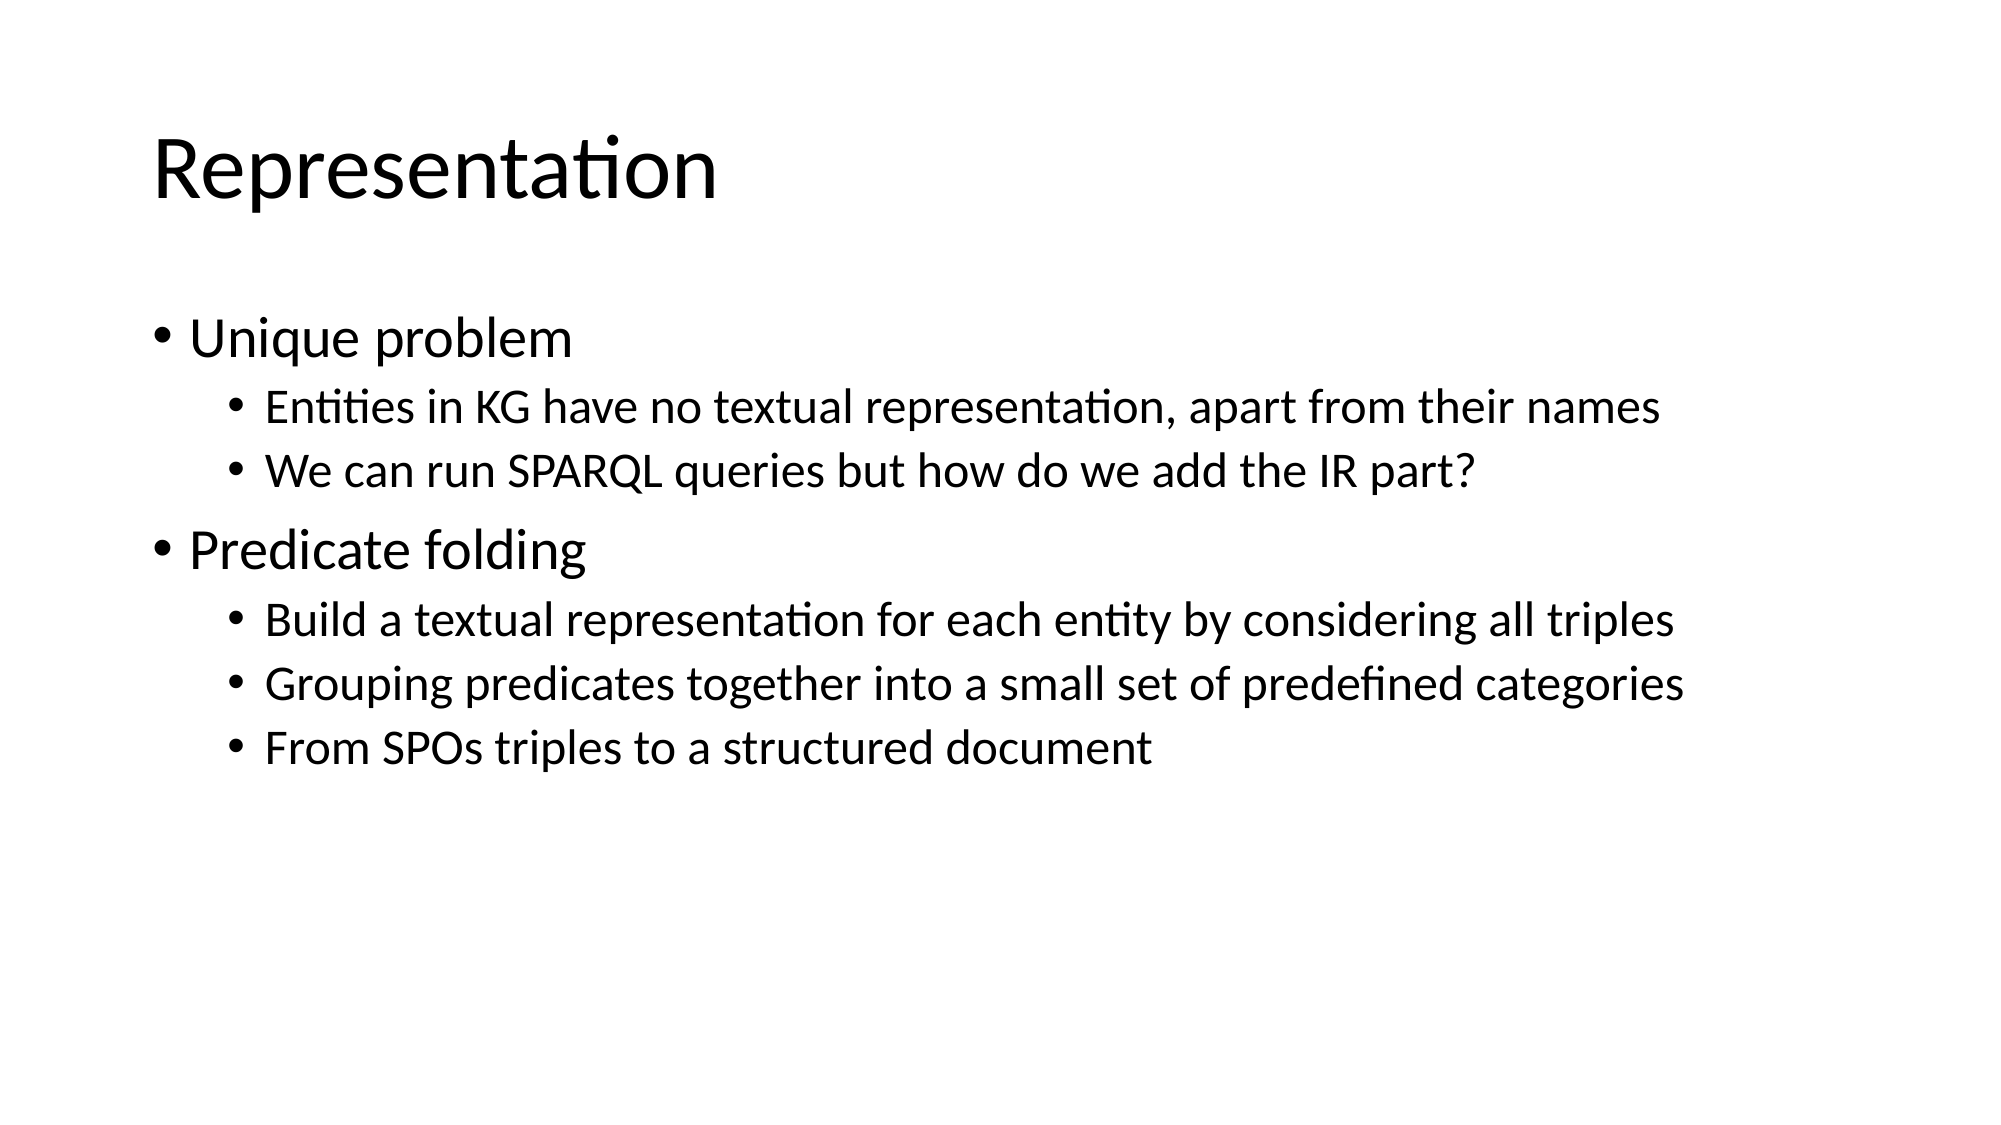

# Representation
Unique problem
Entities in KG have no textual representation, apart from their names
We can run SPARQL queries but how do we add the IR part?
Predicate folding
Build a textual representation for each entity by considering all triples
Grouping predicates together into a small set of predefined categories
From SPOs triples to a structured document